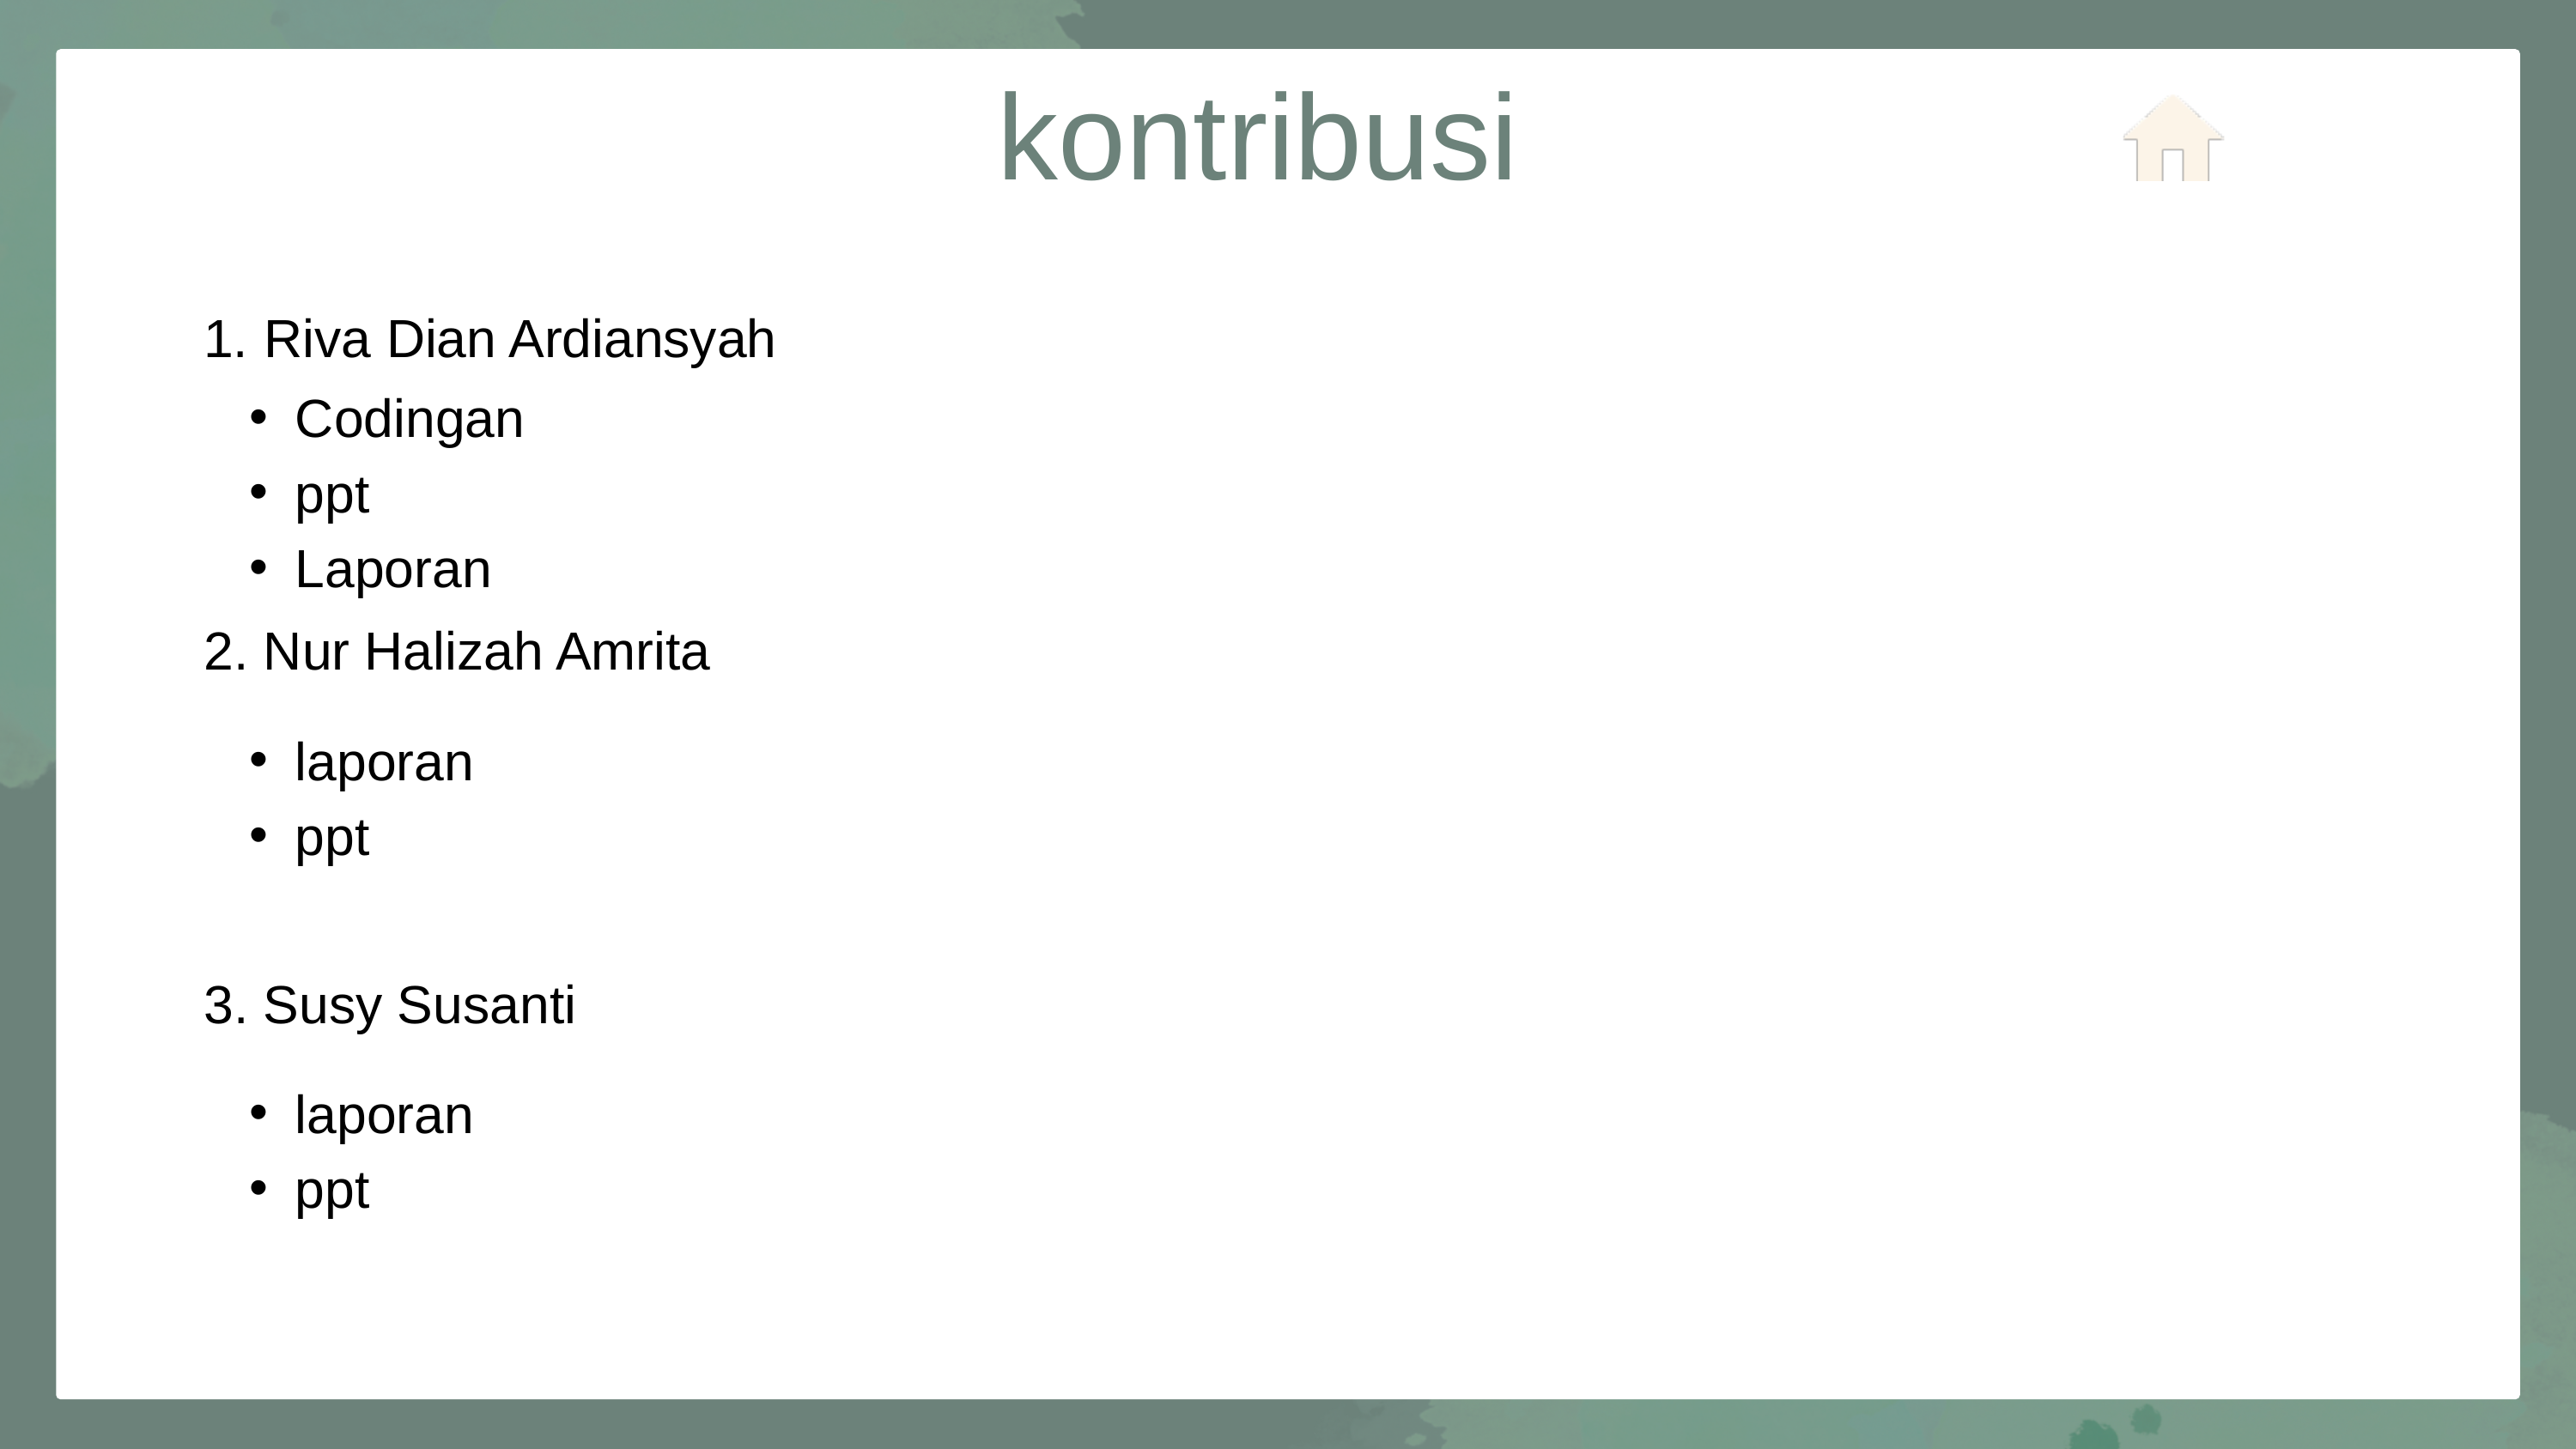

4

kontribusi
3
6
1
2
5

 Riva Dian Ardiansyah
Codingan
ppt
Laporan
2. Nur Halizah Amrita
laporan
ppt

3. Susy Susanti
laporan
ppt